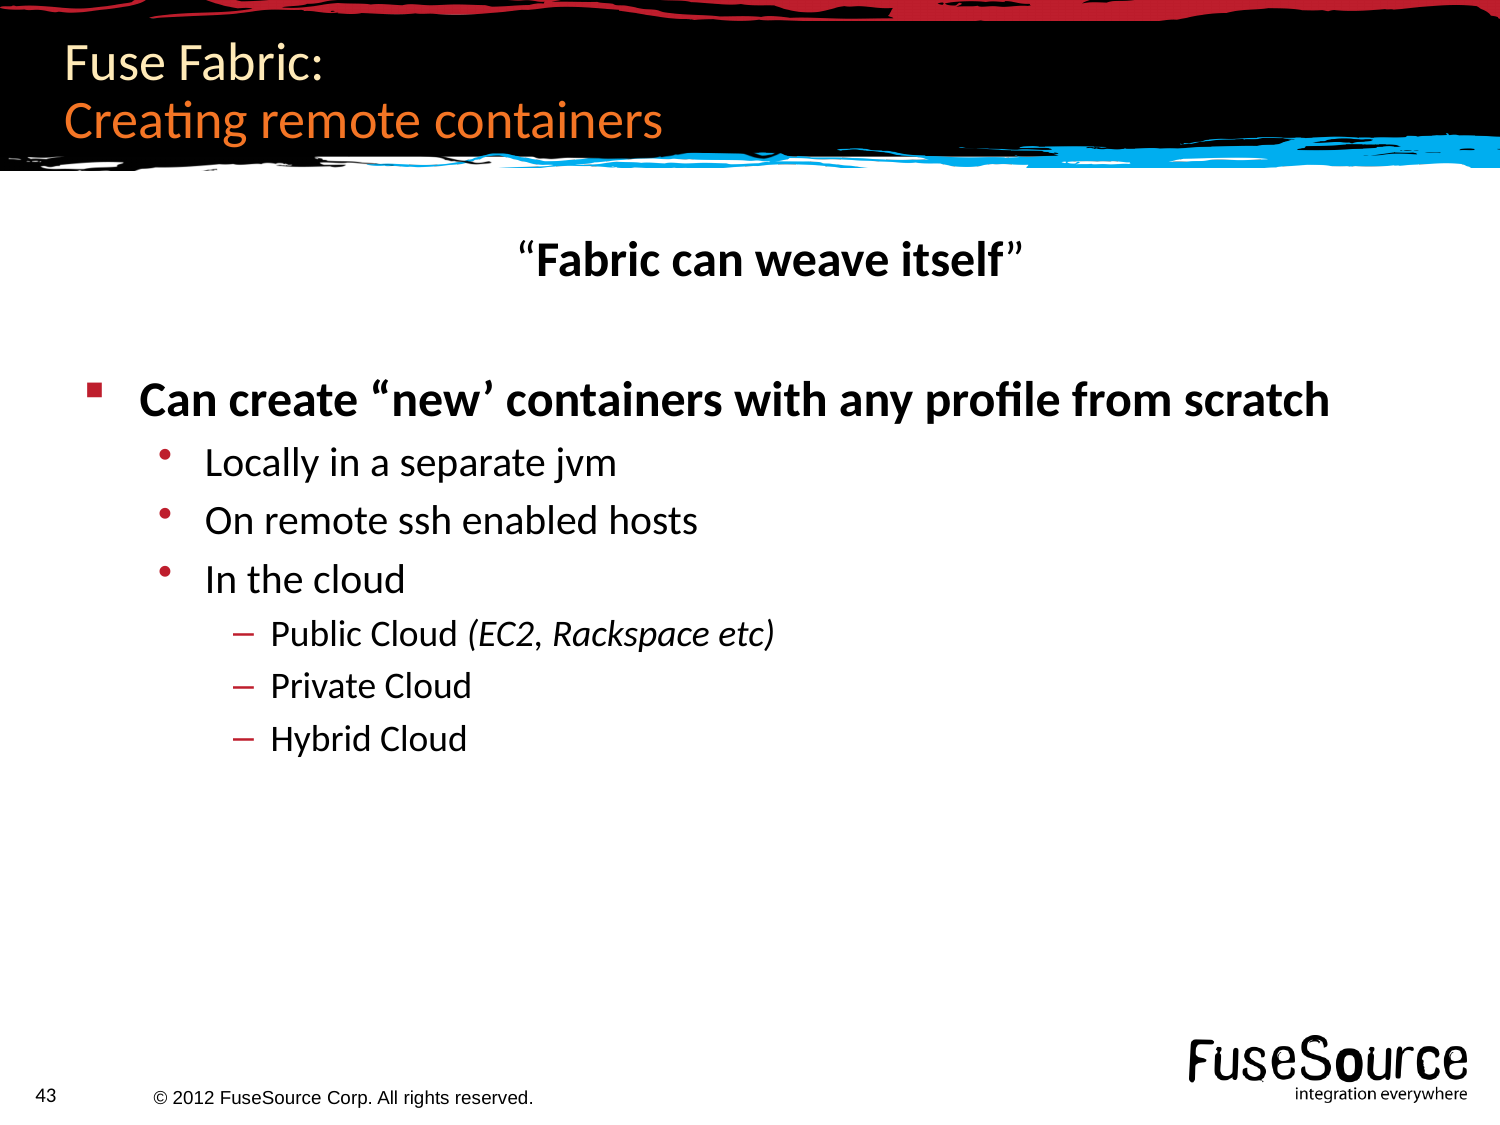

# Fuse Fabric: Creating remote containers
“Fabric can weave itself”

Can create “new’ containers with any profile from scratch
Locally in a separate jvm
On remote ssh enabled hosts
In the cloud
Public Cloud (EC2, Rackspace etc)
Private Cloud
Hybrid Cloud